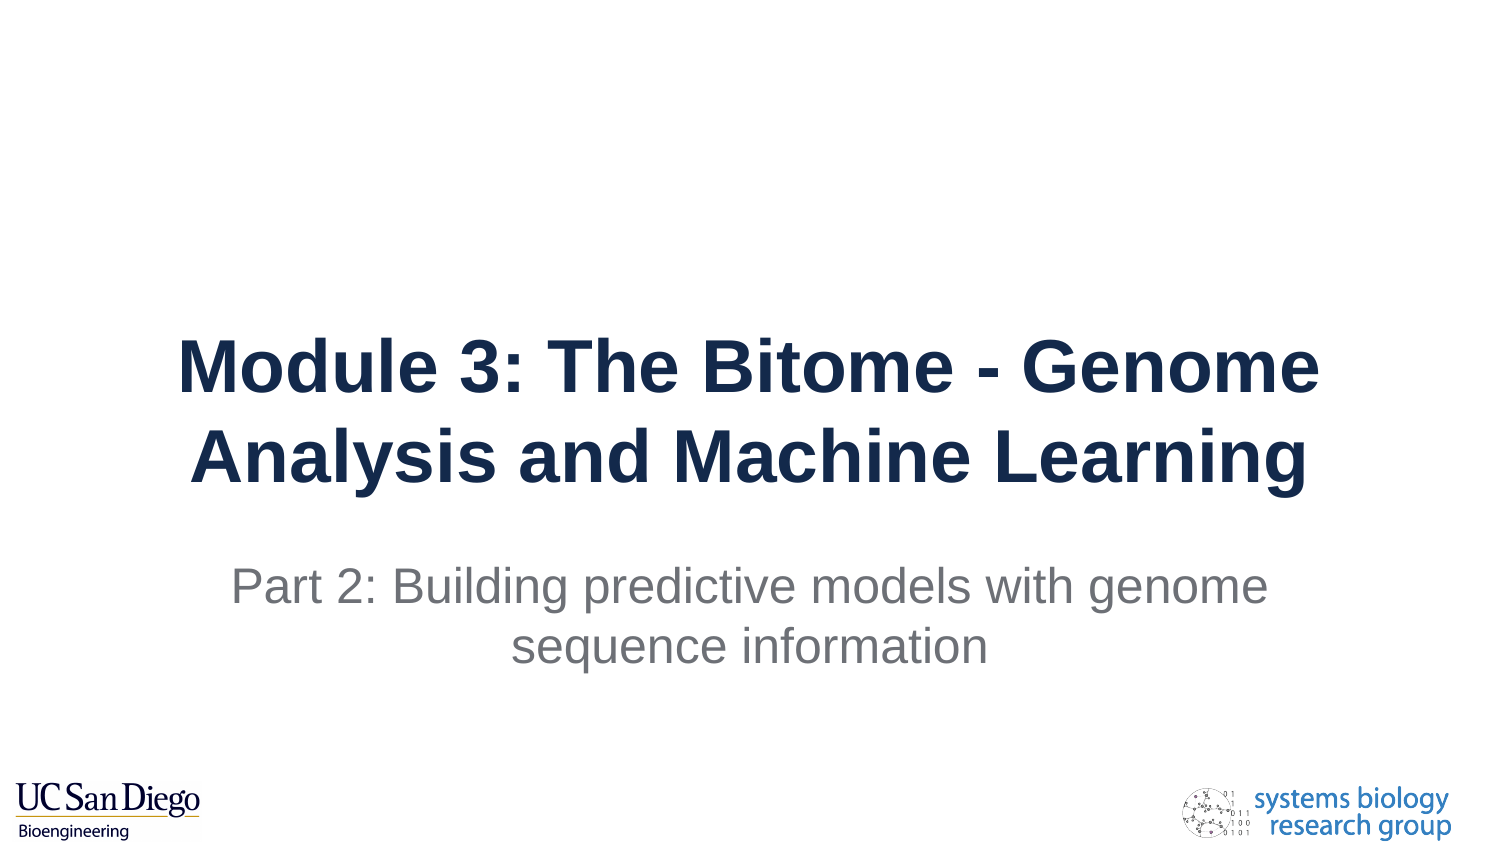

# Module 3: The Bitome - Genome Analysis and Machine Learning
Part 2: Building predictive models with genome sequence information